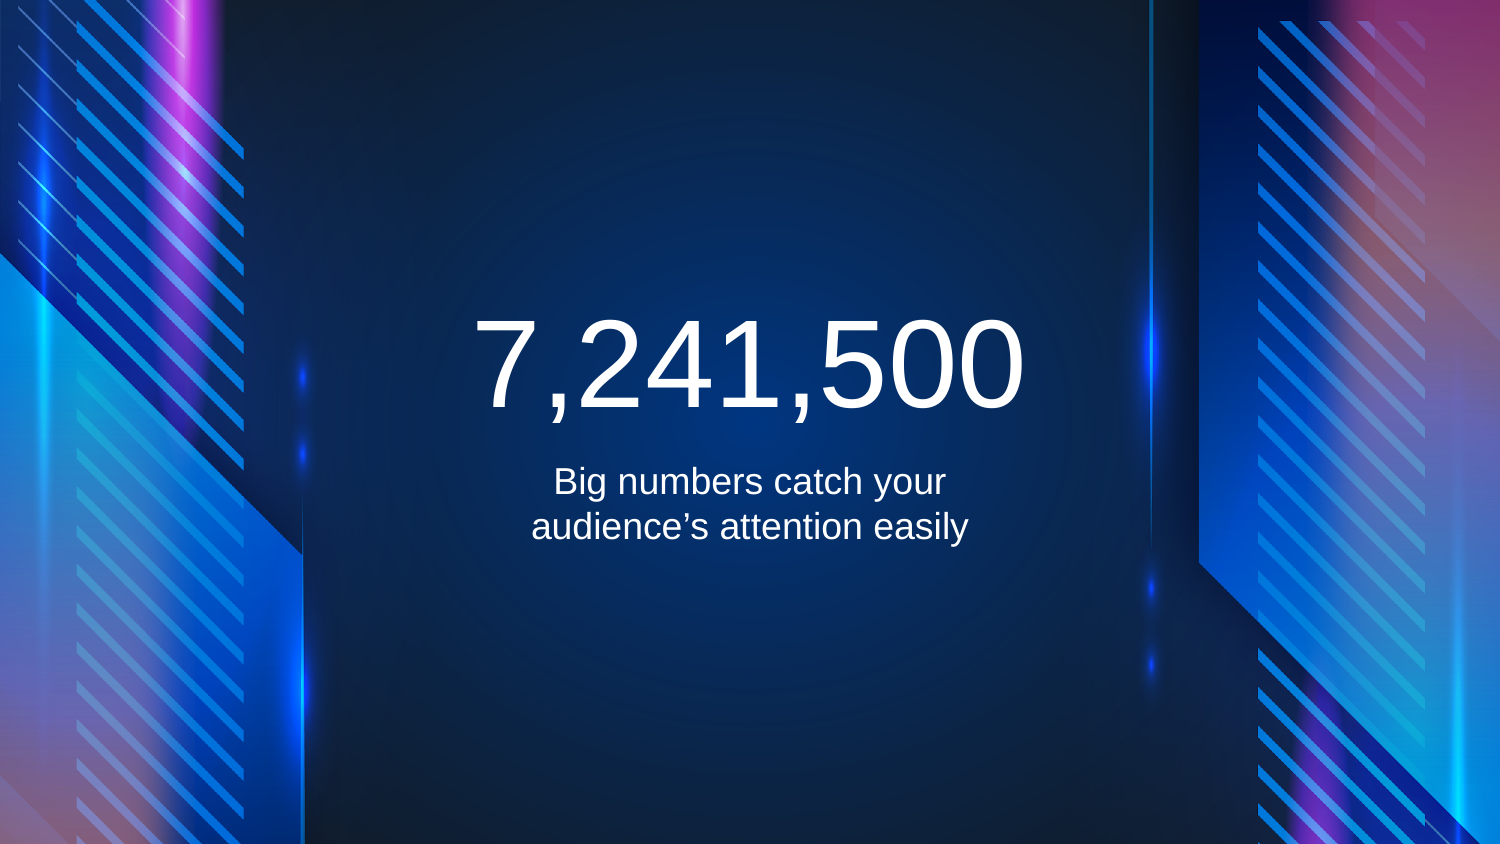

# 7,241,500
Big numbers catch your audience’s attention easily